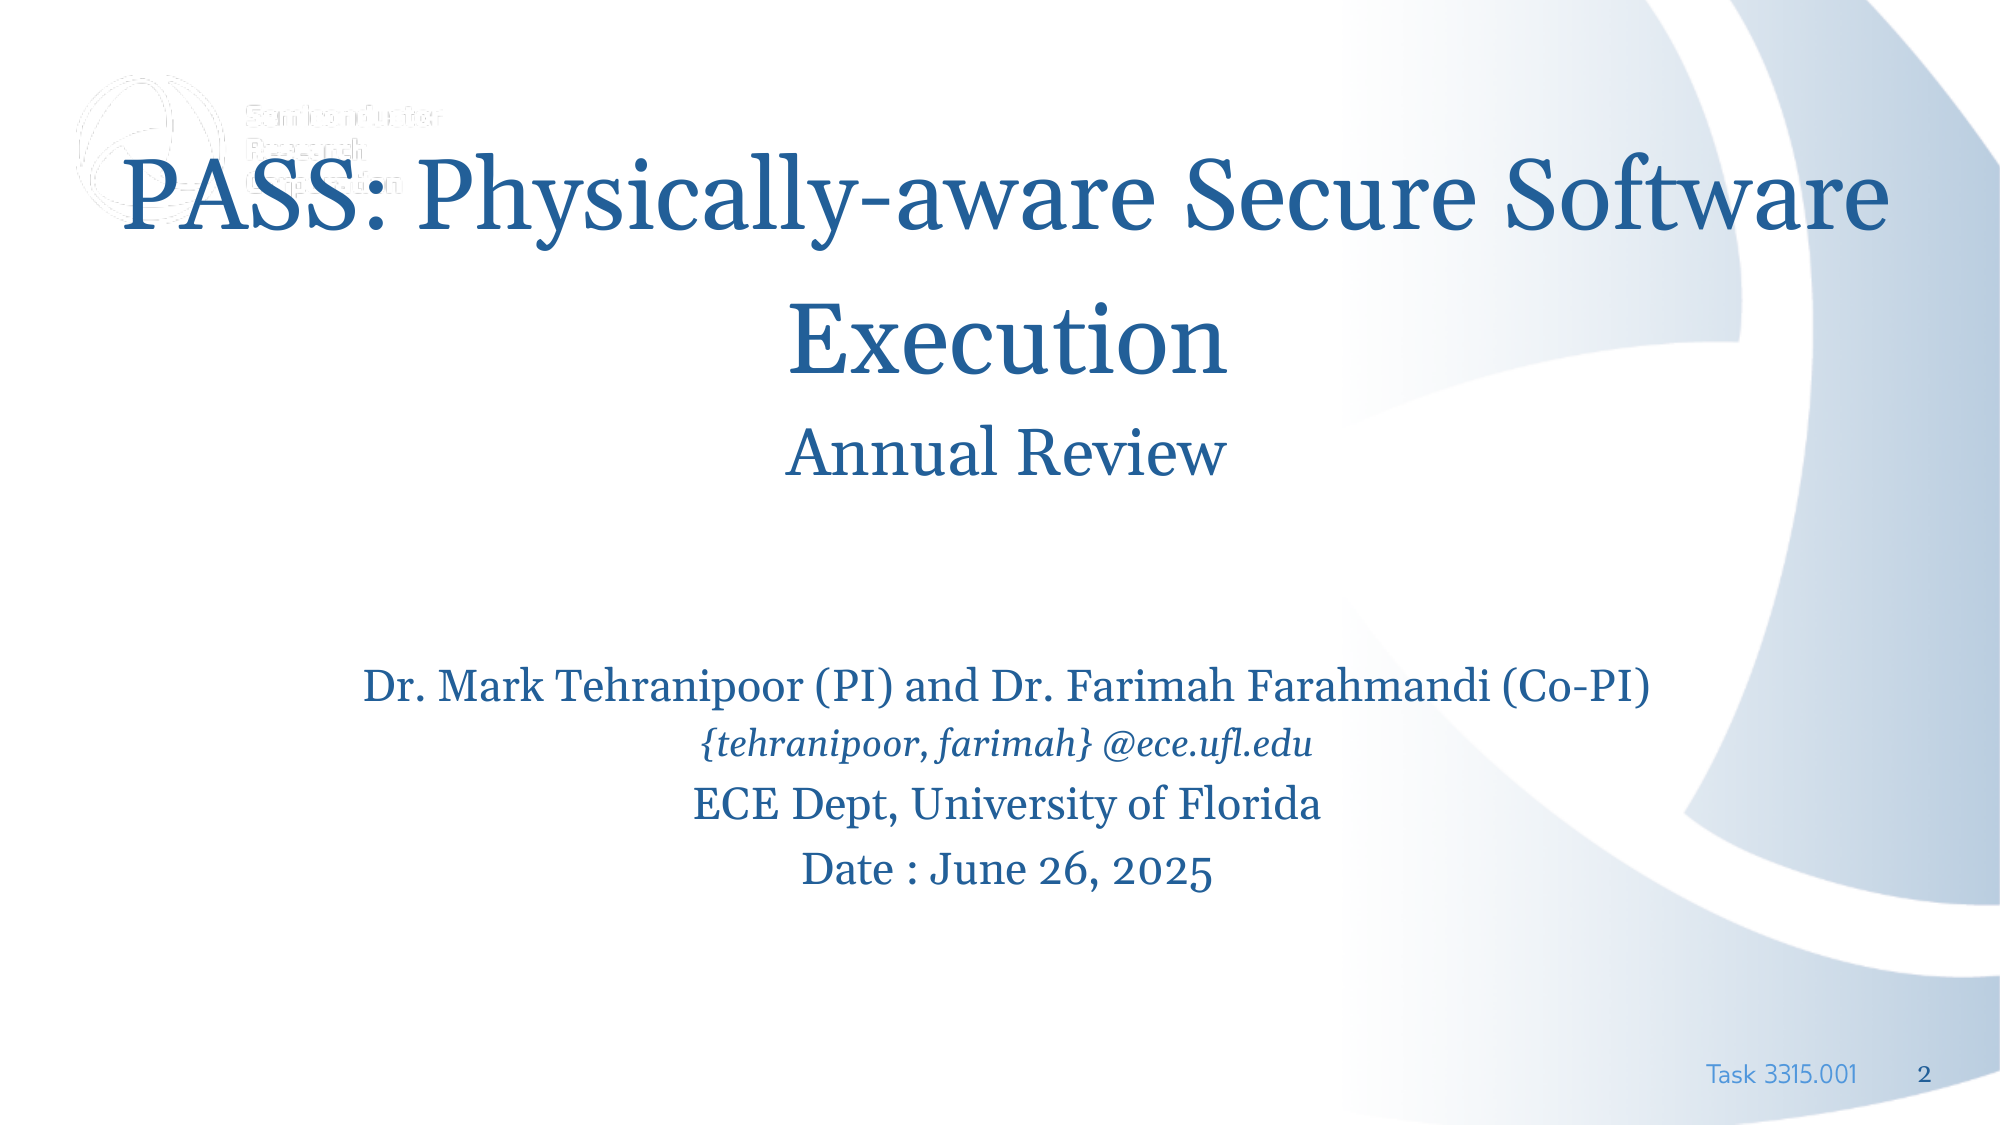

PASS: Physically-aware Secure Software Execution
Annual Review
Dr. Mark Tehranipoor (PI) and Dr. Farimah Farahmandi (Co-PI)
{tehranipoor, farimah} @ece.ufl.edu
ECE Dept, University of Florida
Date : June 26, 2025

Task 3315.001
2